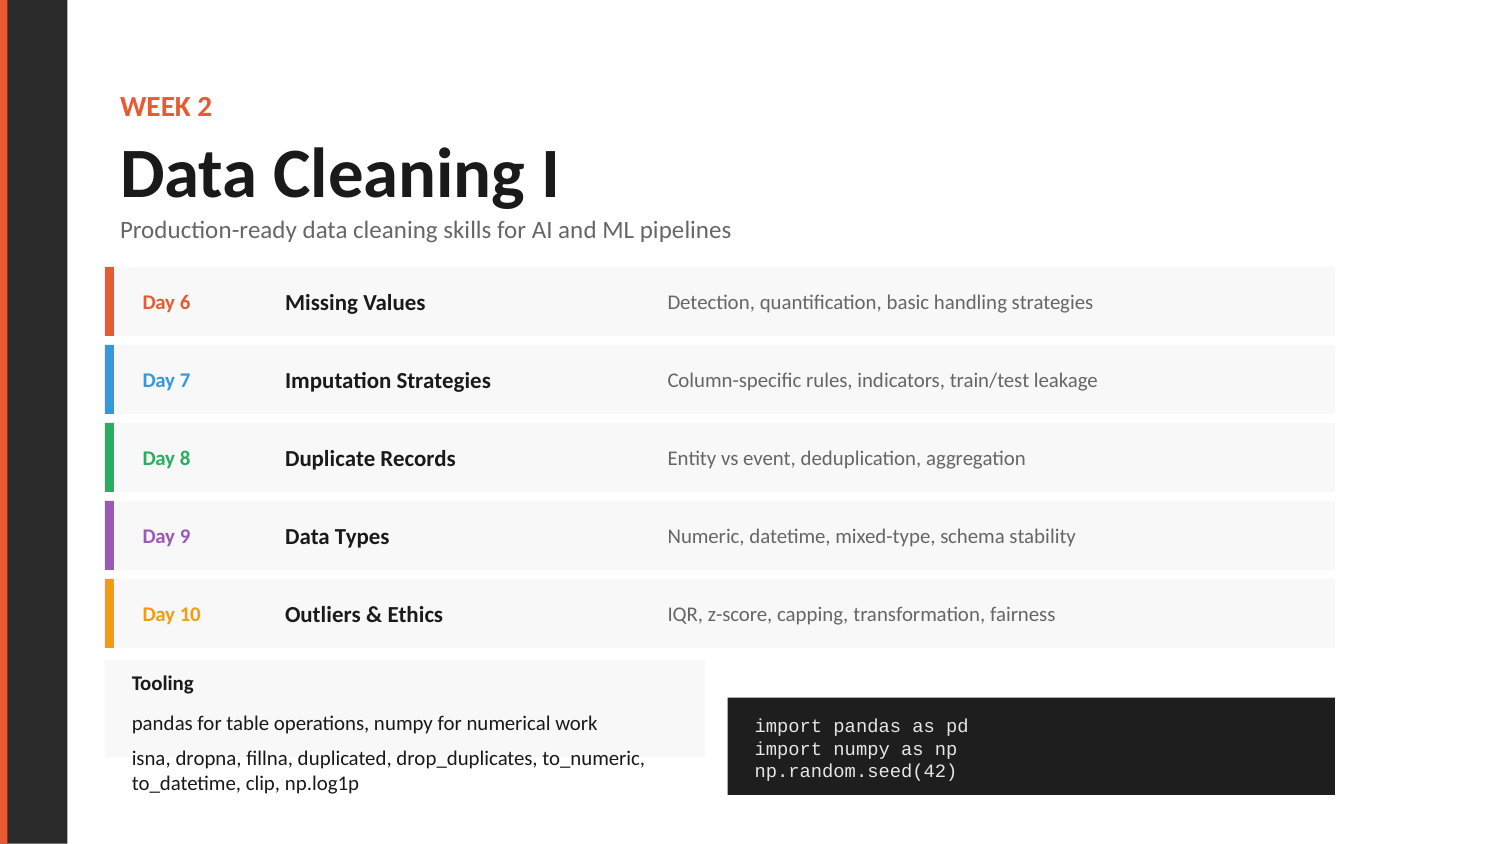

WEEK 2
Data Cleaning I
Production-ready data cleaning skills for AI and ML pipelines

Day 6
Missing Values
Detection, quantification, basic handling strategies

Day 7
Imputation Strategies
Column-specific rules, indicators, train/test leakage

Day 8
Duplicate Records
Entity vs event, deduplication, aggregation

Day 9
Data Types
Numeric, datetime, mixed-type, schema stability

Day 10
Outliers & Ethics
IQR, z-score, capping, transformation, fairness

Tooling

pandas for table operations, numpy for numerical work
isna, dropna, fillna, duplicated, drop_duplicates, to_numeric, to_datetime, clip, np.log1p
import pandas as pd
import numpy as np
np.random.seed(42)